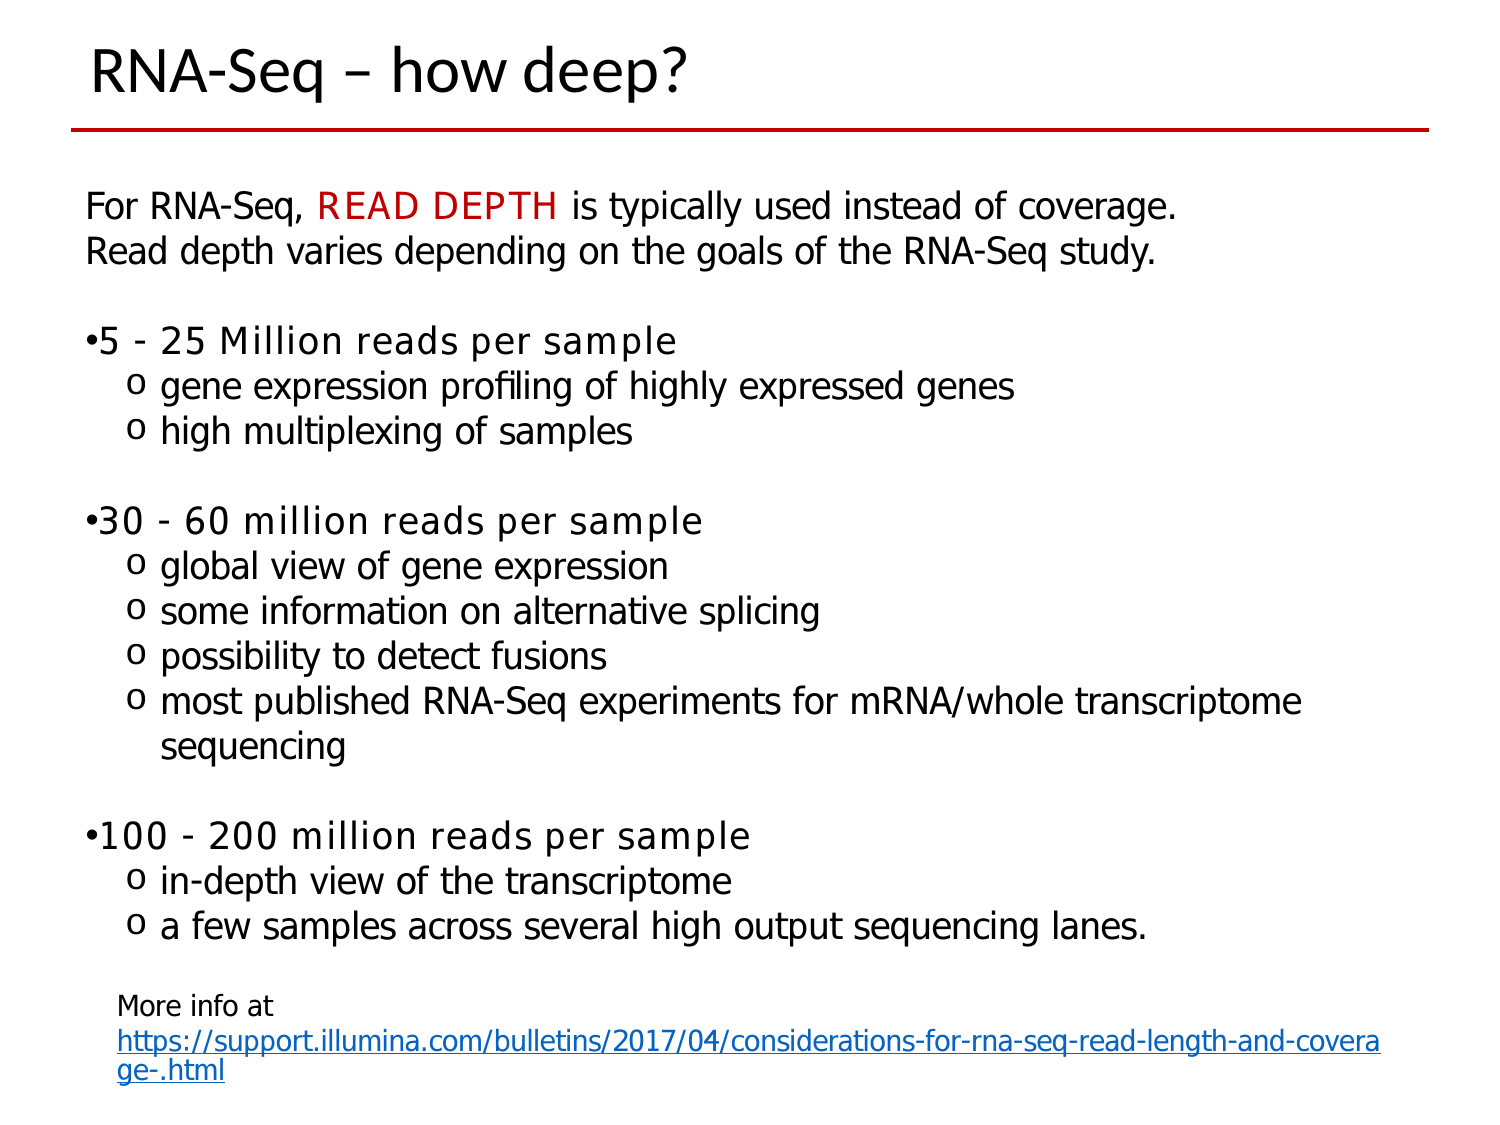

# RNA-Seq – how deep?
For RNA-Seq, READ DEPTH is typically used instead of coverage.
Read depth varies depending on the goals of the RNA-Seq study.

5 - 25 Million reads per sample
gene expression profiling of highly expressed genes
high multiplexing of samples

30 - 60 million reads per sample
global view of gene expression
some information on alternative splicing
possibility to detect fusions
most published RNA-Seq experiments for mRNA/whole transcriptome sequencing

100 - 200 million reads per sample
in-depth view of the transcriptome
a few samples across several high output sequencing lanes.
More info at https://support.illumina.com/bulletins/2017/04/considerations-for-rna-seq-read-length-and-coverage-.html